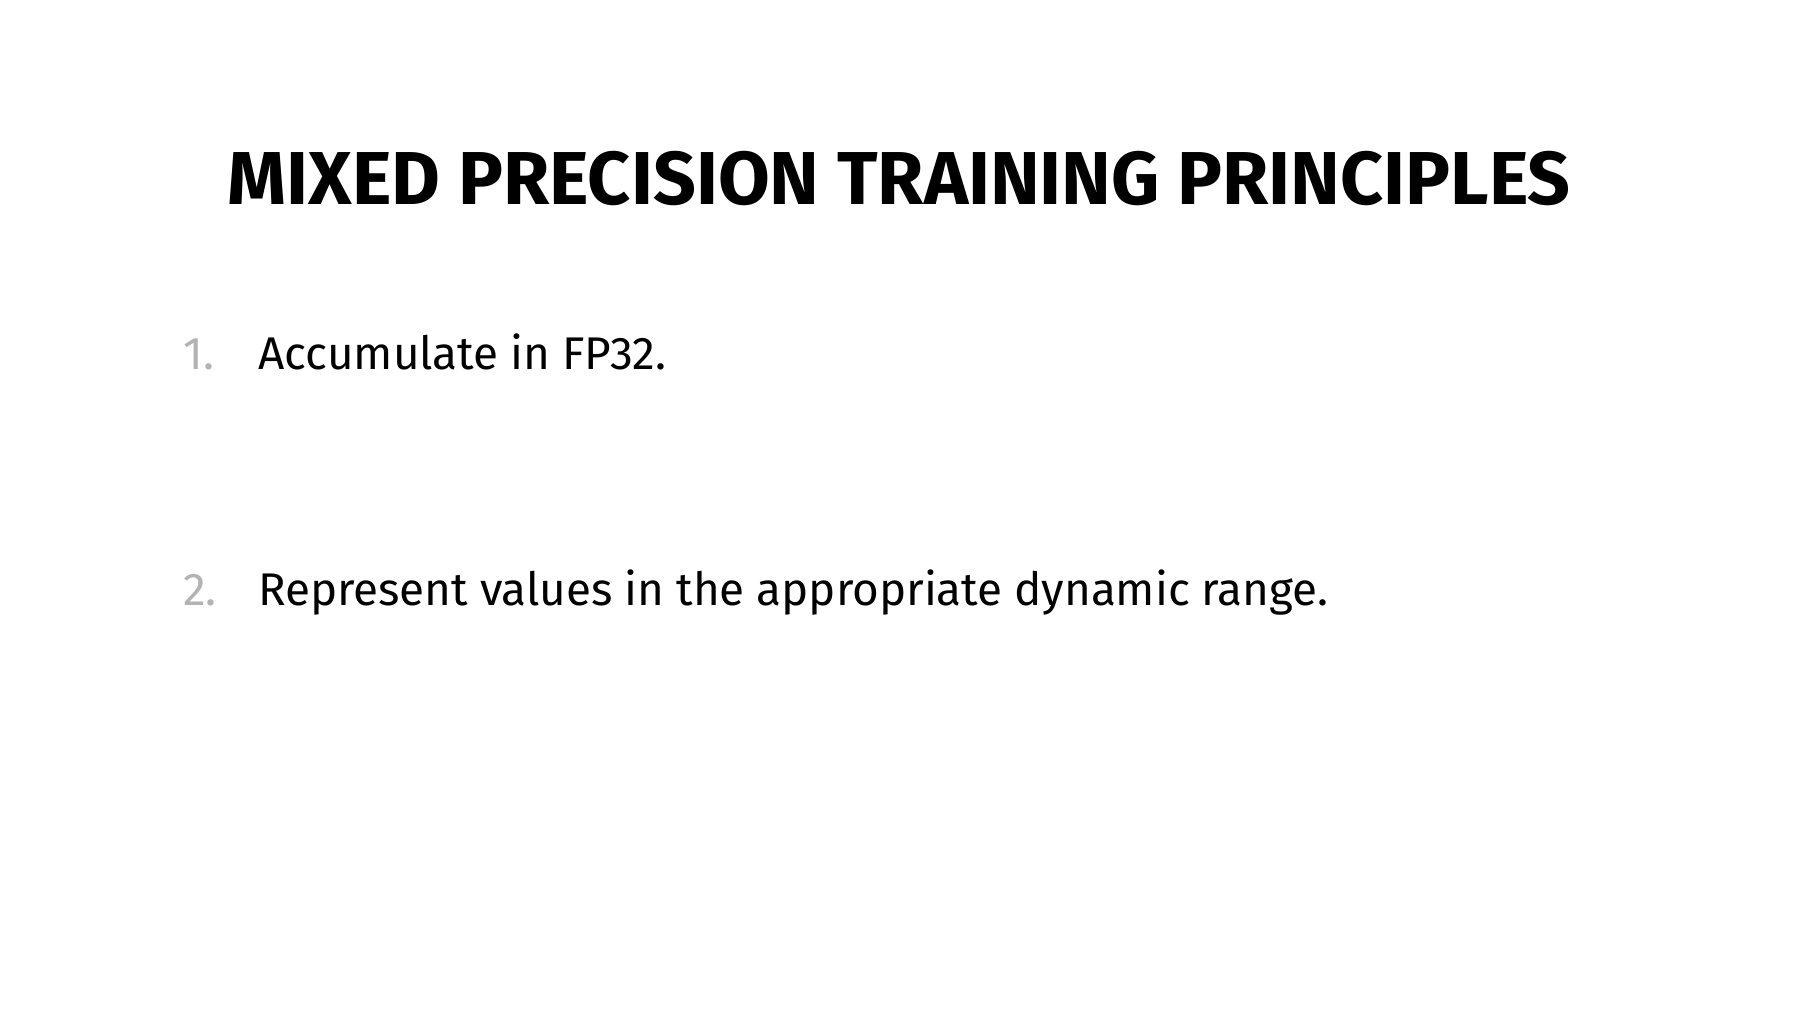

# Mixed precision training principles
Accumulate in FP32.
Represent values in the appropriate dynamic range.